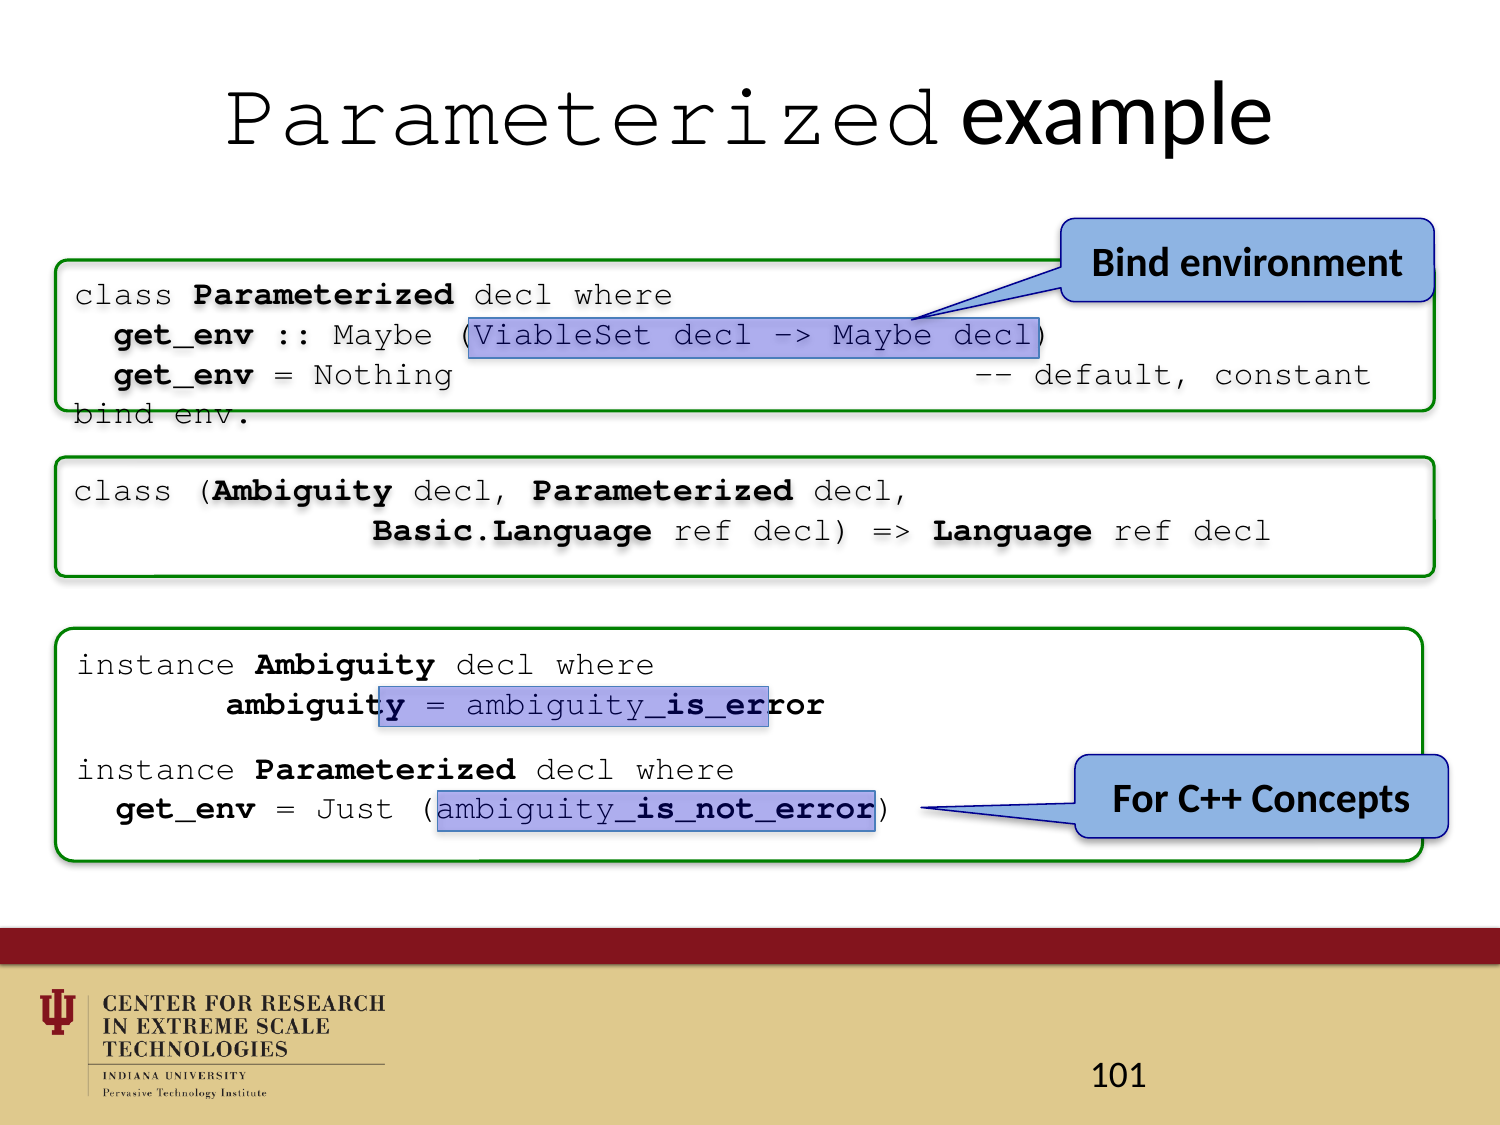

# Parameterized example
Bind environment
class Parameterized decl where
  get_env :: Maybe (ViableSet decl -> Maybe decl)
  get_env = Nothing 				-- default, constant bind env.

class (Ambiguity decl, Parameterized decl,
		Basic.Language ref decl) => Language ref decl
instance Ambiguity decl where
	ambiguity = ambiguity_is_error

instance Parameterized decl where
  get_env = Just (ambiguity_is_not_error)

For C++ Concepts

101